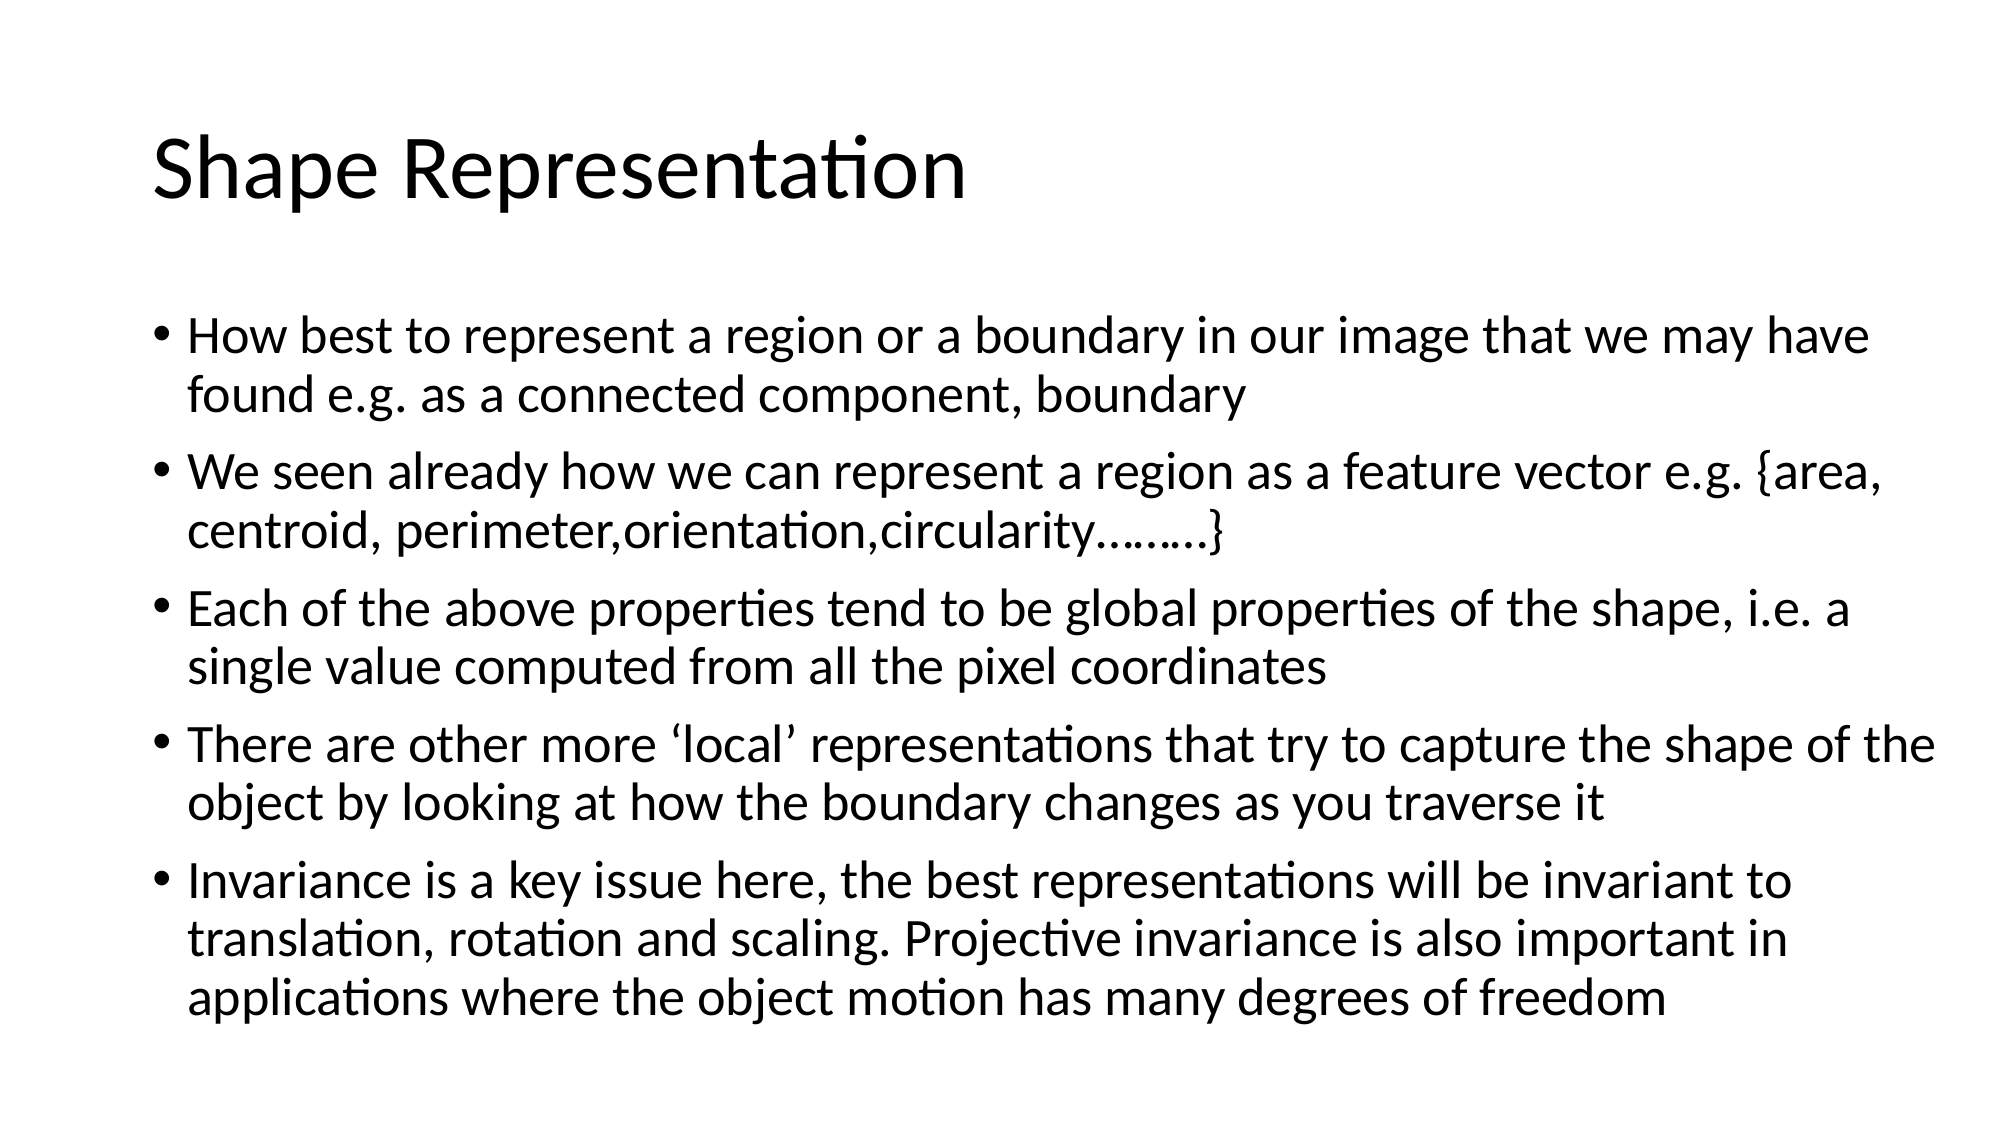

# Shape Representation
How best to represent a region or a boundary in our image that we may have found e.g. as a connected component, boundary
We seen already how we can represent a region as a feature vector e.g. {area, centroid, perimeter,orientation,circularity………}
Each of the above properties tend to be global properties of the shape, i.e. a single value computed from all the pixel coordinates
There are other more ‘local’ representations that try to capture the shape of the object by looking at how the boundary changes as you traverse it
Invariance is a key issue here, the best representations will be invariant to translation, rotation and scaling. Projective invariance is also important in applications where the object motion has many degrees of freedom